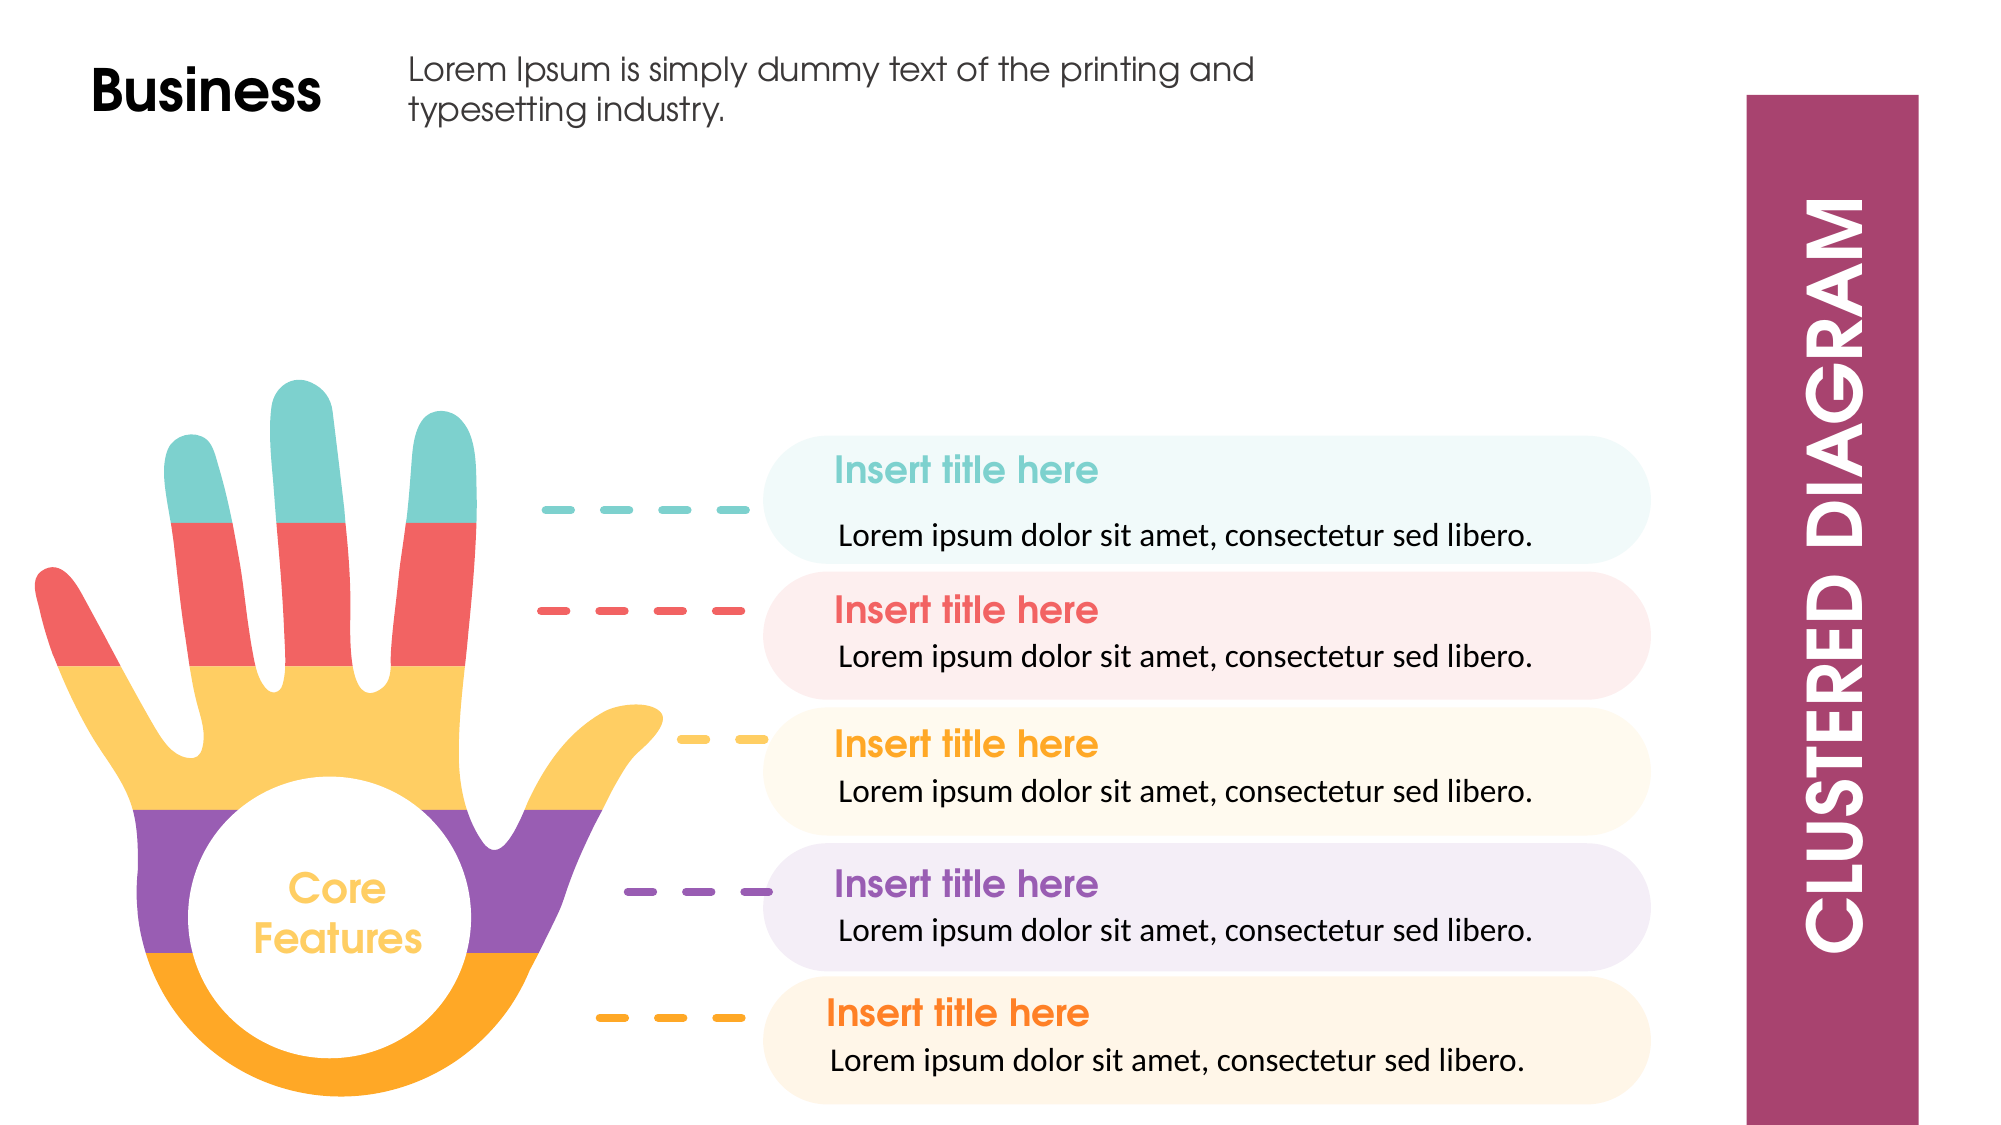

Lorem Ipsum is simply dummy text of the printing and typesetting industry.
Business

Insert title here
Lorem ipsum dolor sit amet, consectetur sed libero.
CLUSTERED DIAGRAM

Insert title here
Lorem ipsum dolor sit amet, consectetur sed libero.

Insert title here
Lorem ipsum dolor sit amet, consectetur sed libero.

Insert title here
Core
Features
Lorem ipsum dolor sit amet, consectetur sed libero.

Insert title here
Lorem ipsum dolor sit amet, consectetur sed libero.